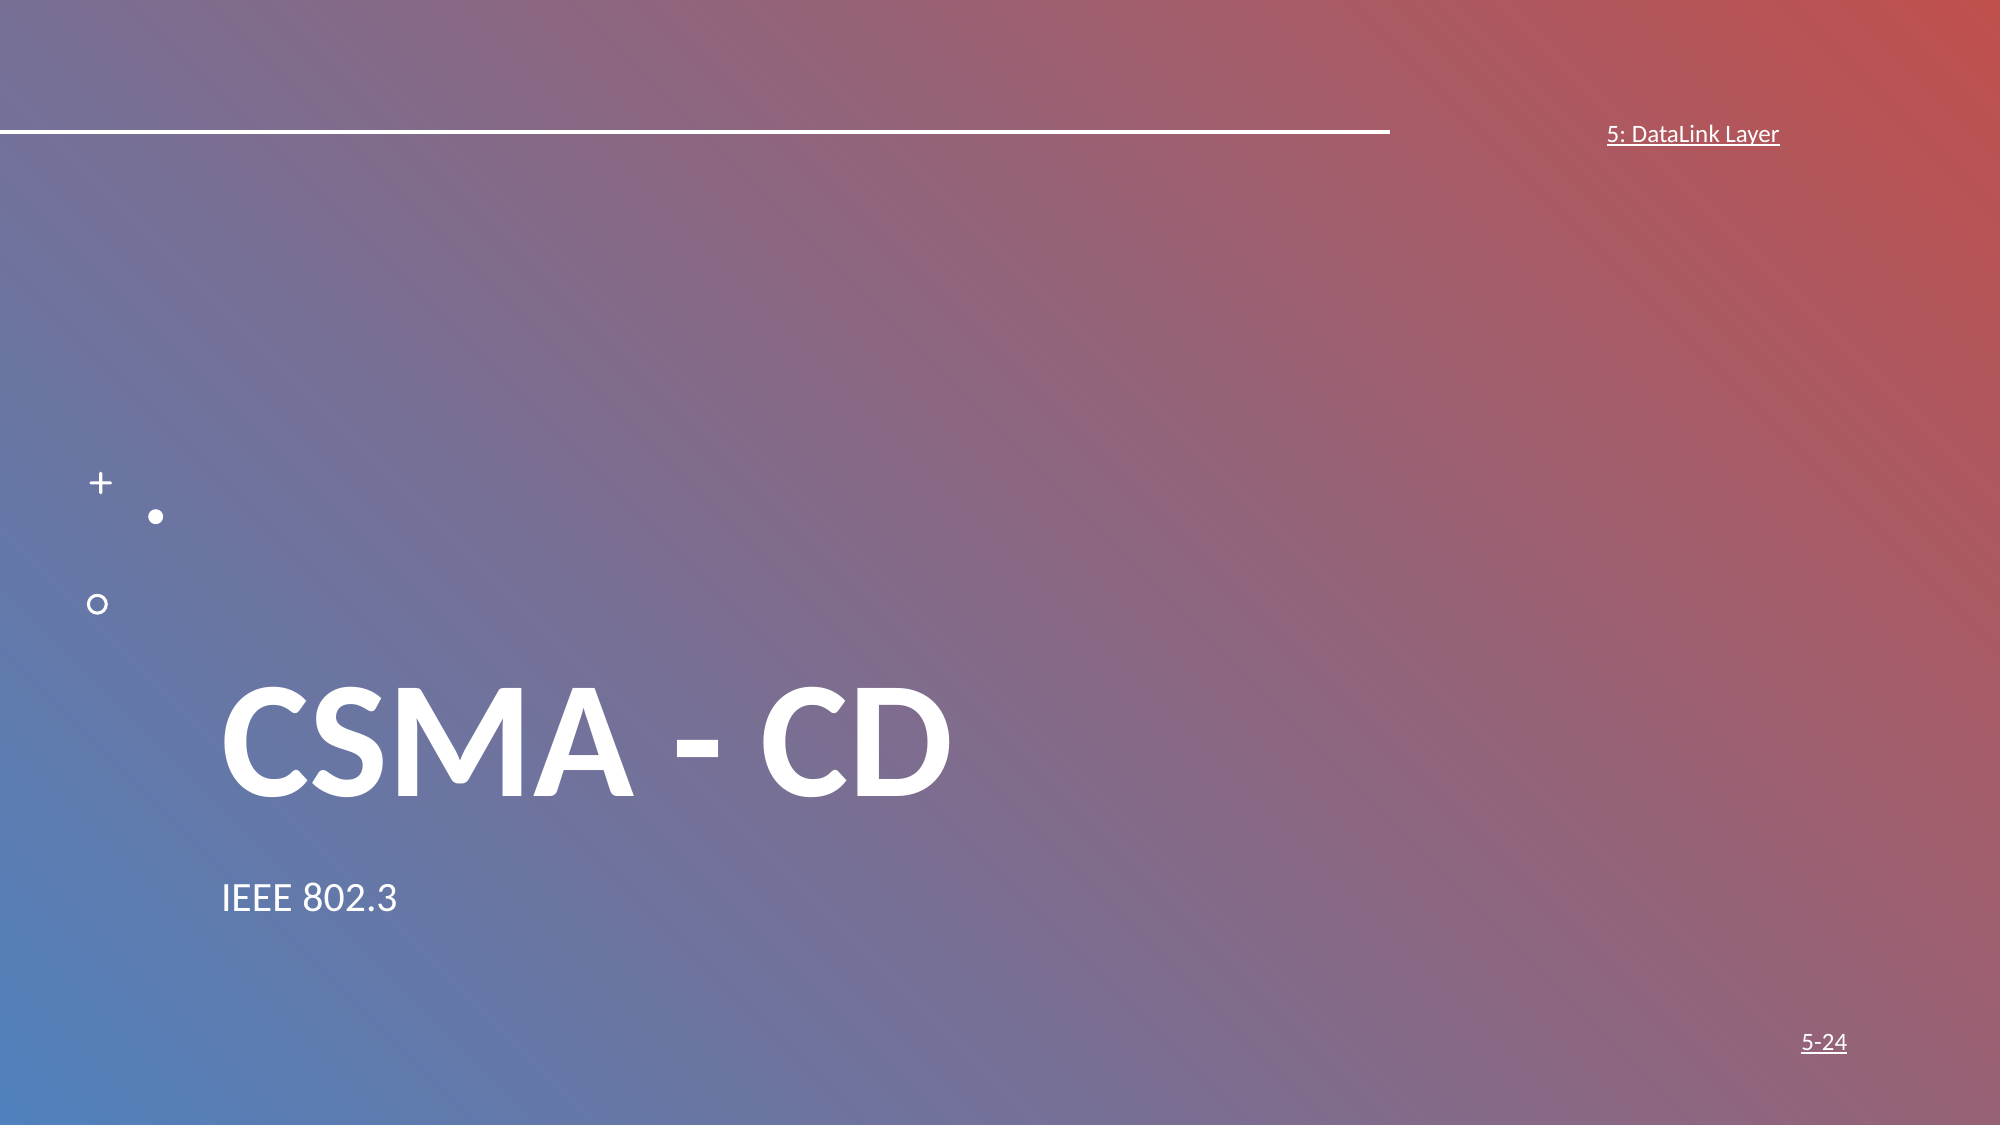

5: DataLink Layer
# CSMA - CD

IEEE 802.3
5-24